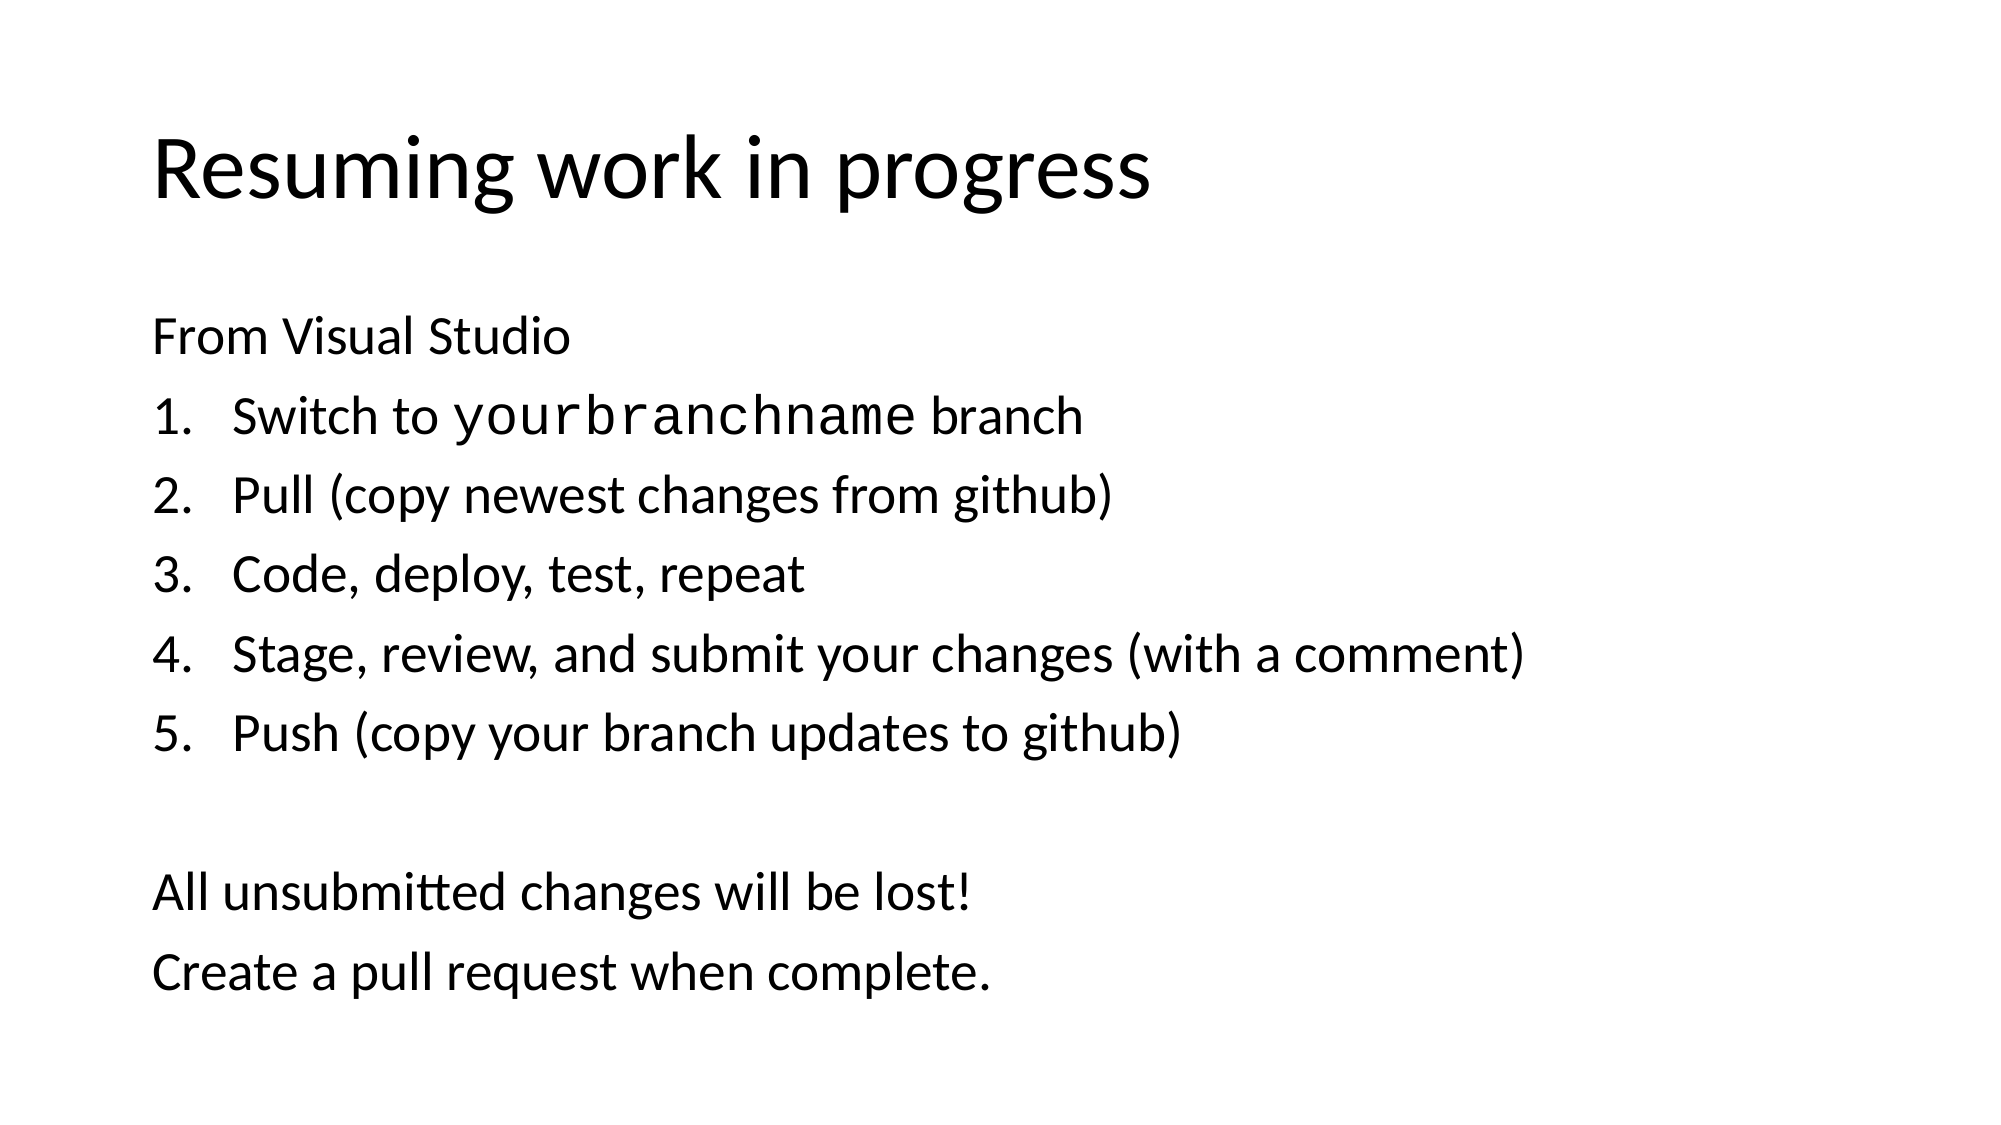

# Resuming work in progress
From Visual Studio
Switch to yourbranchname branch
Pull (copy newest changes from github)
Code, deploy, test, repeat
Stage, review, and submit your changes (with a comment)
Push (copy your branch updates to github)

All unsubmitted changes will be lost!
Create a pull request when complete.